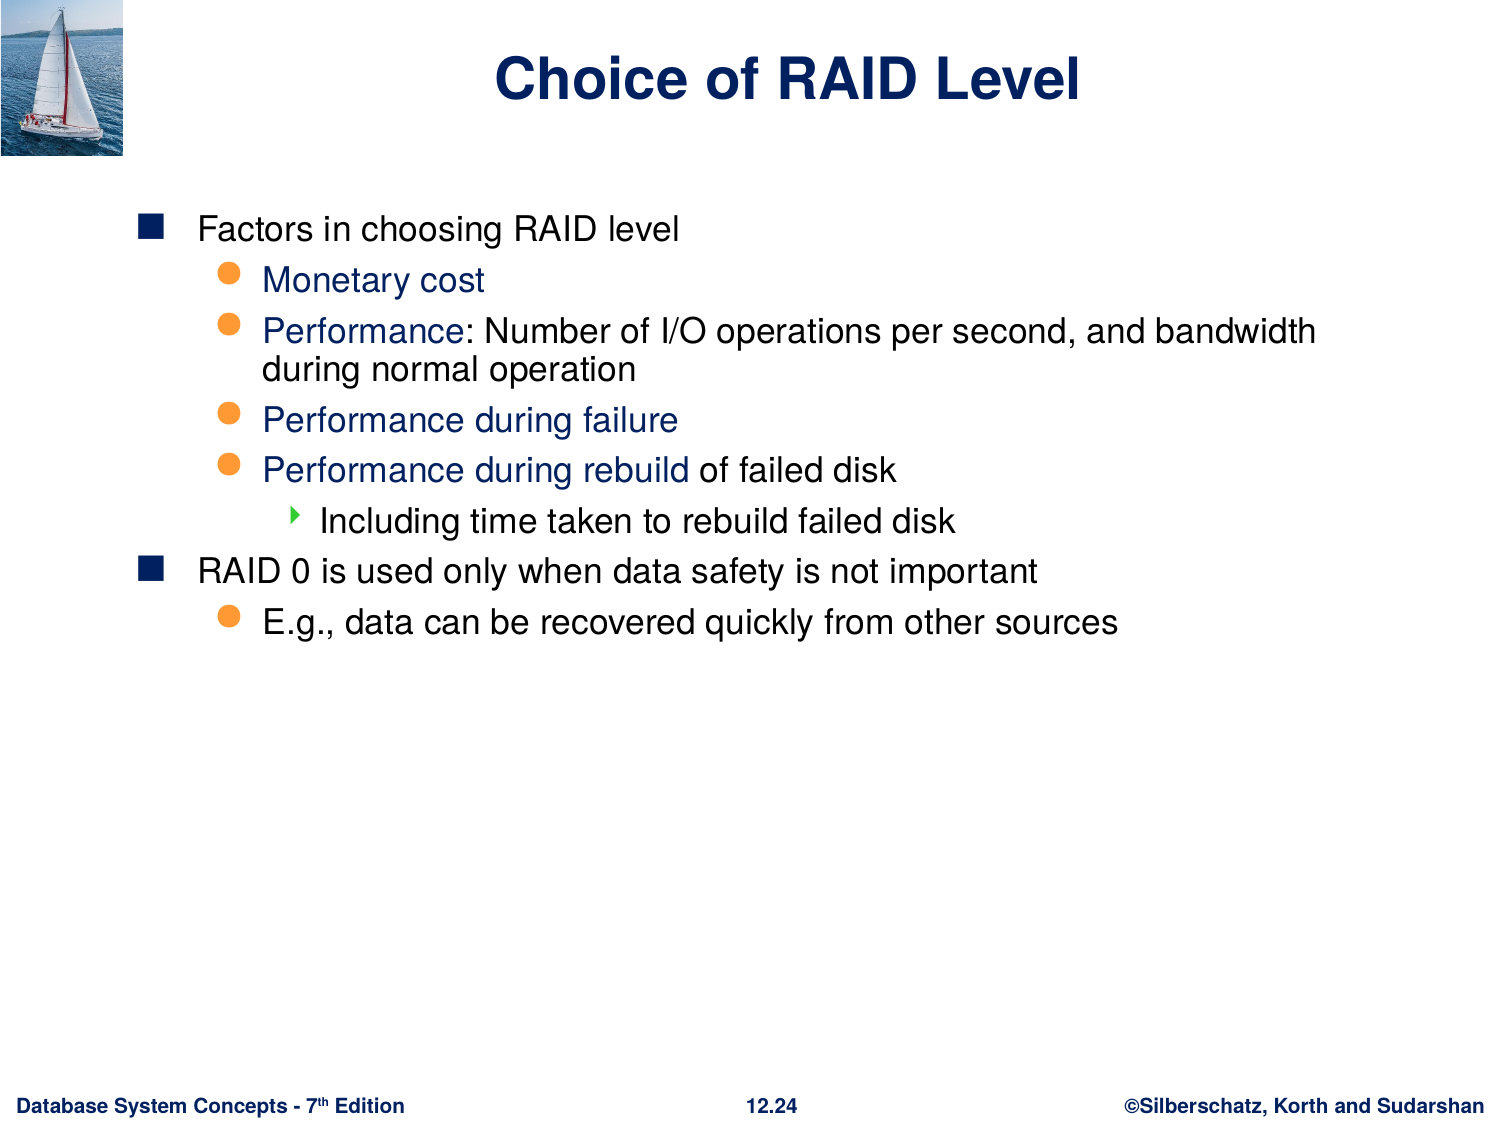

# Choice of RAID Level
Factors in choosing RAID level
Monetary cost
Performance: Number of I/O operations per second, and bandwidth during normal operation
Performance during failure
Performance during rebuild of failed disk
Including time taken to rebuild failed disk
RAID 0 is used only when data safety is not important
E.g., data can be recovered quickly from other sources